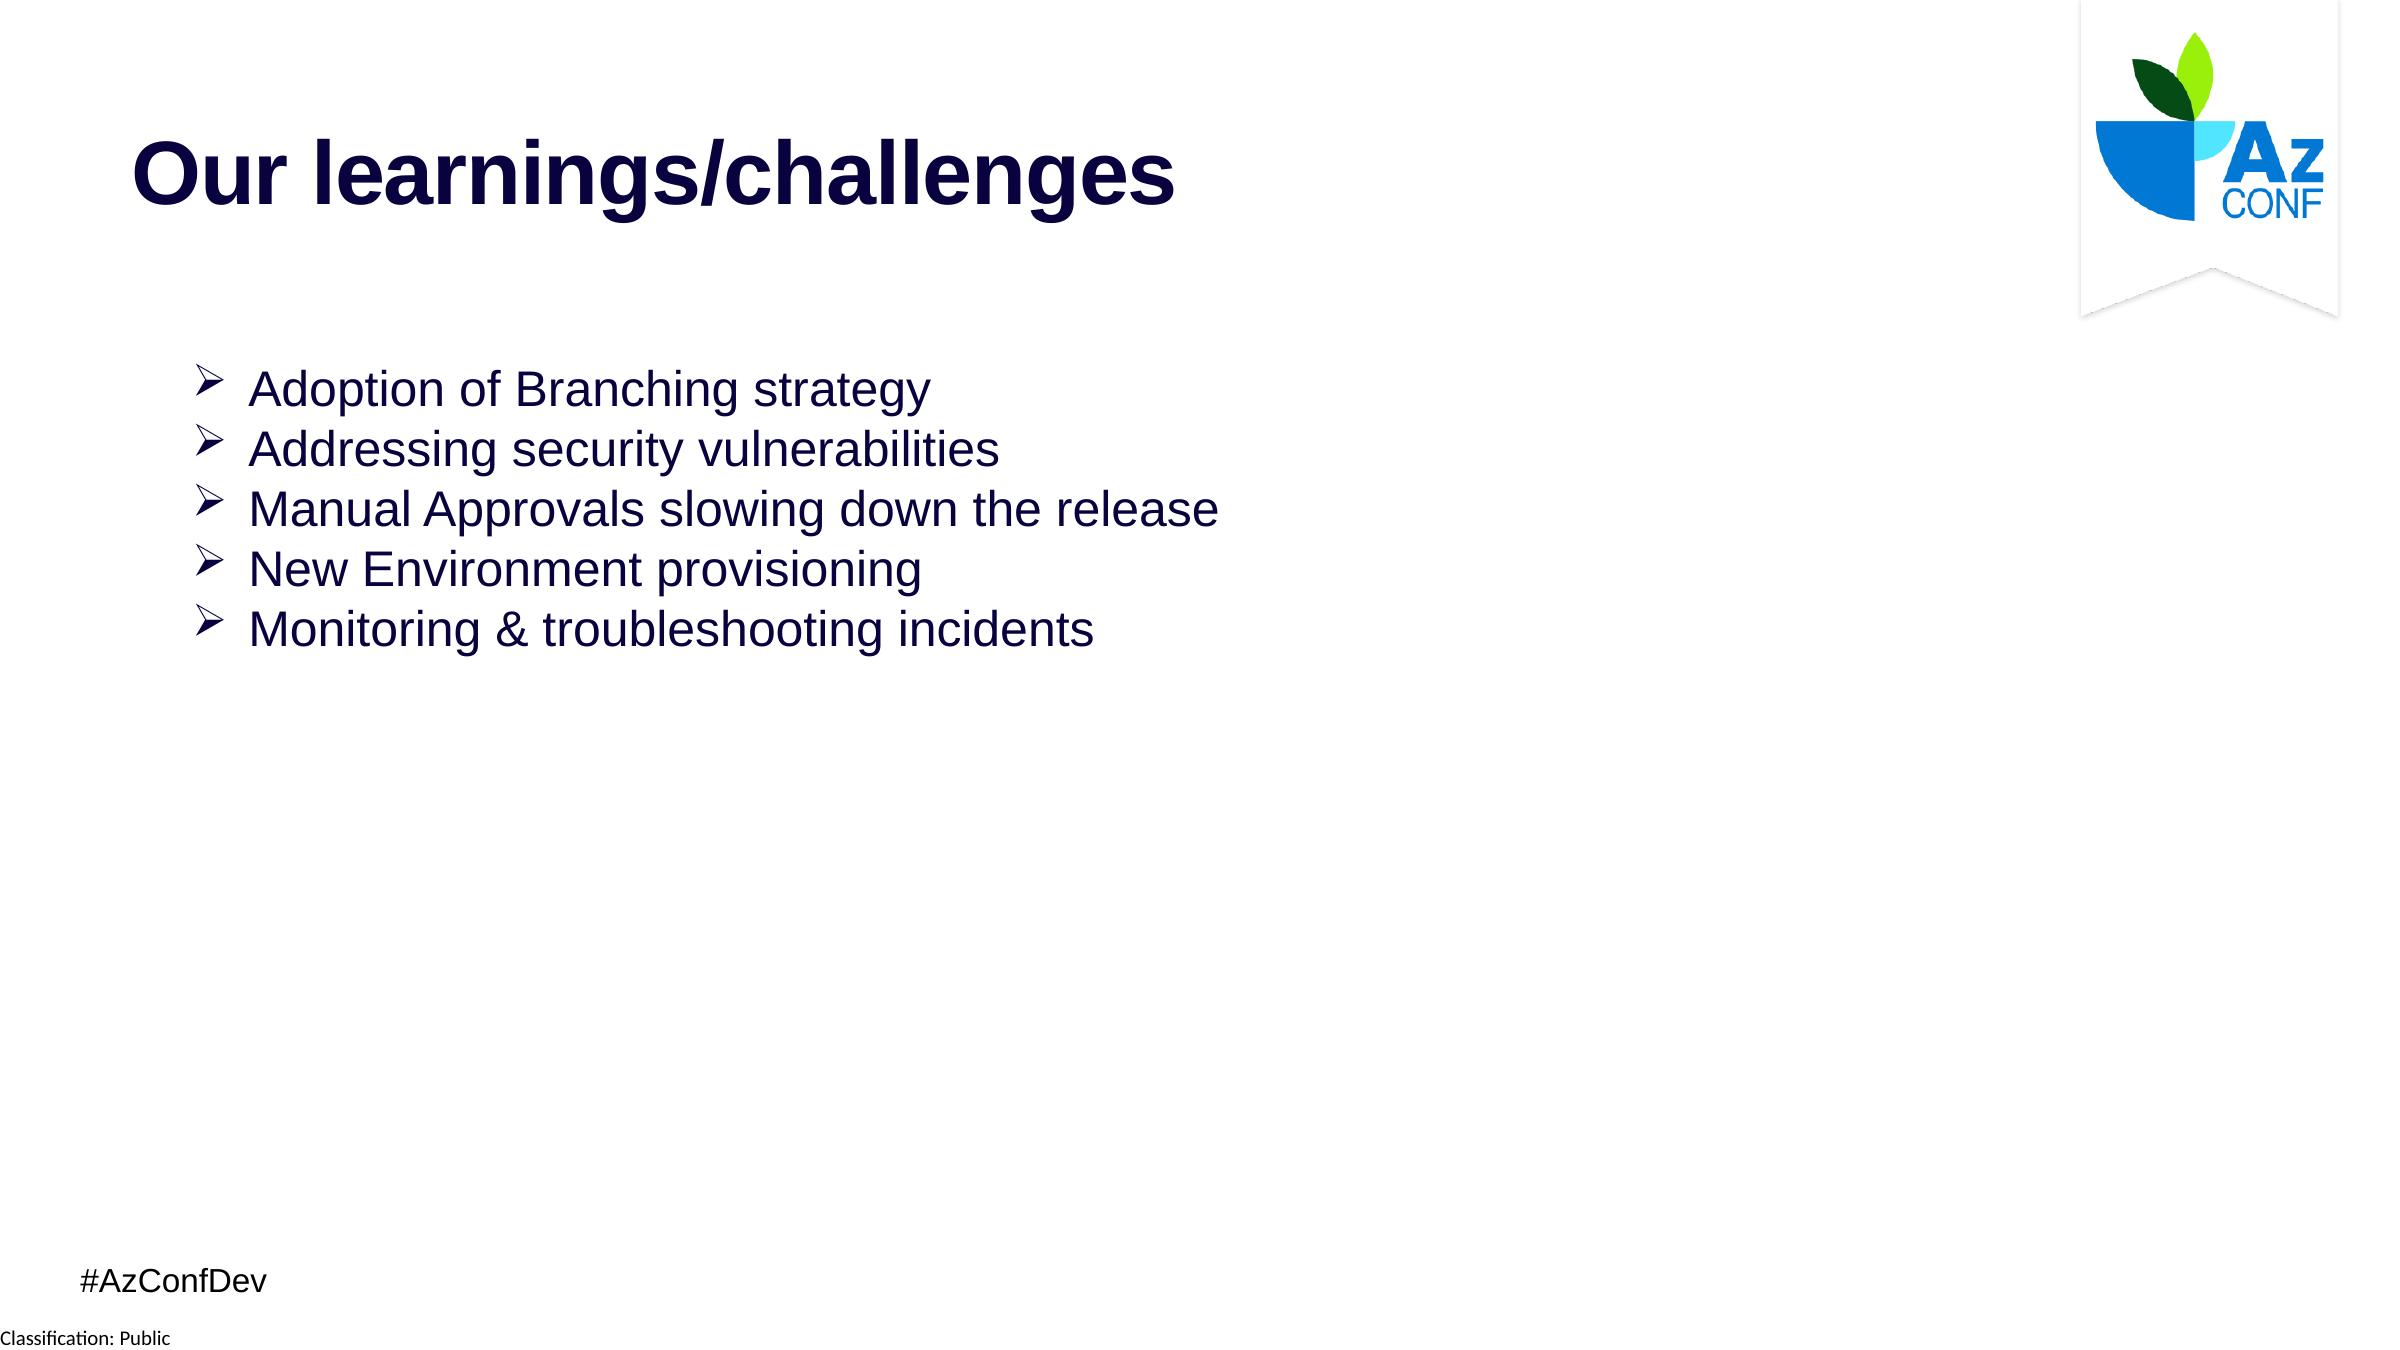

# Our learnings/challenges
Adoption of Branching strategy
Addressing security vulnerabilities
Manual Approvals slowing down the release
New Environment provisioning
Monitoring & troubleshooting incidents